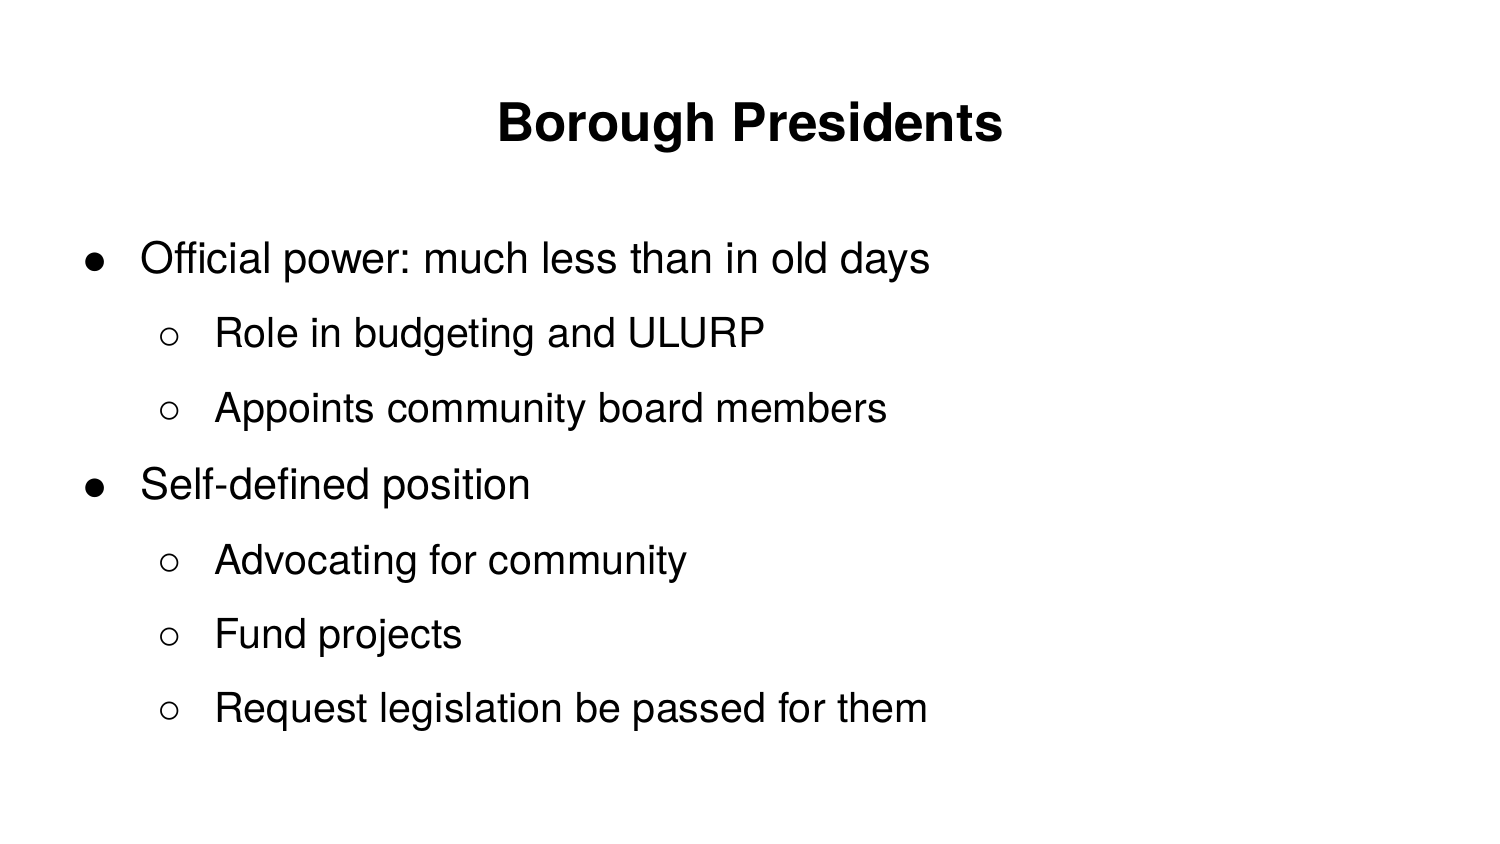

# Borough Presidents
Official power: much less than in old days
Role in budgeting and ULURP
Appoints community board members
Self-defined position
Advocating for community
Fund projects
Request legislation be passed for them